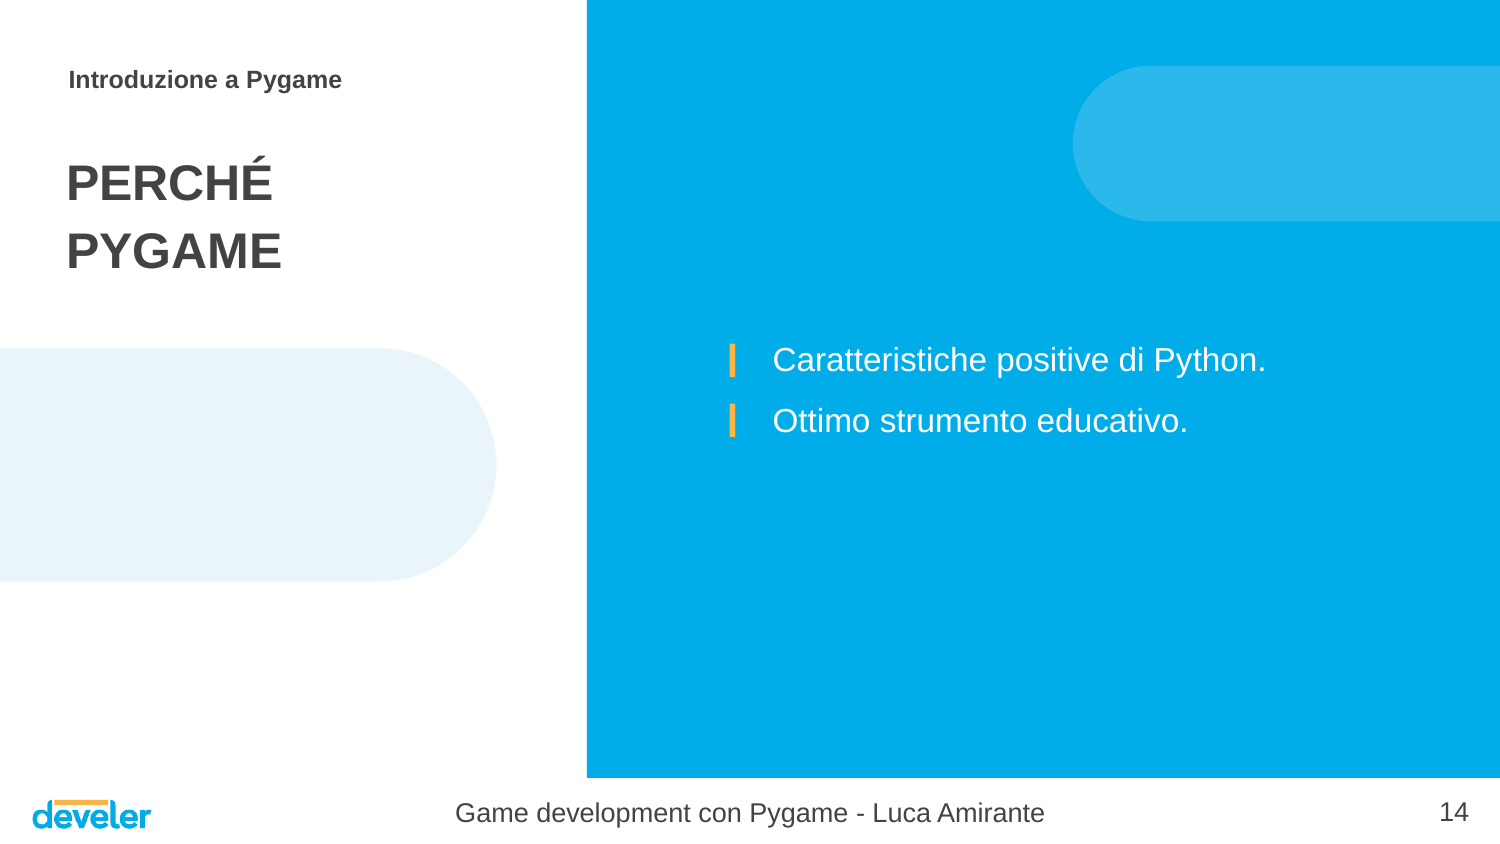

Introduzione a Pygame
# PERCHÉ PYGAME

Caratteristiche positive di Python.
Ottimo strumento educativo.